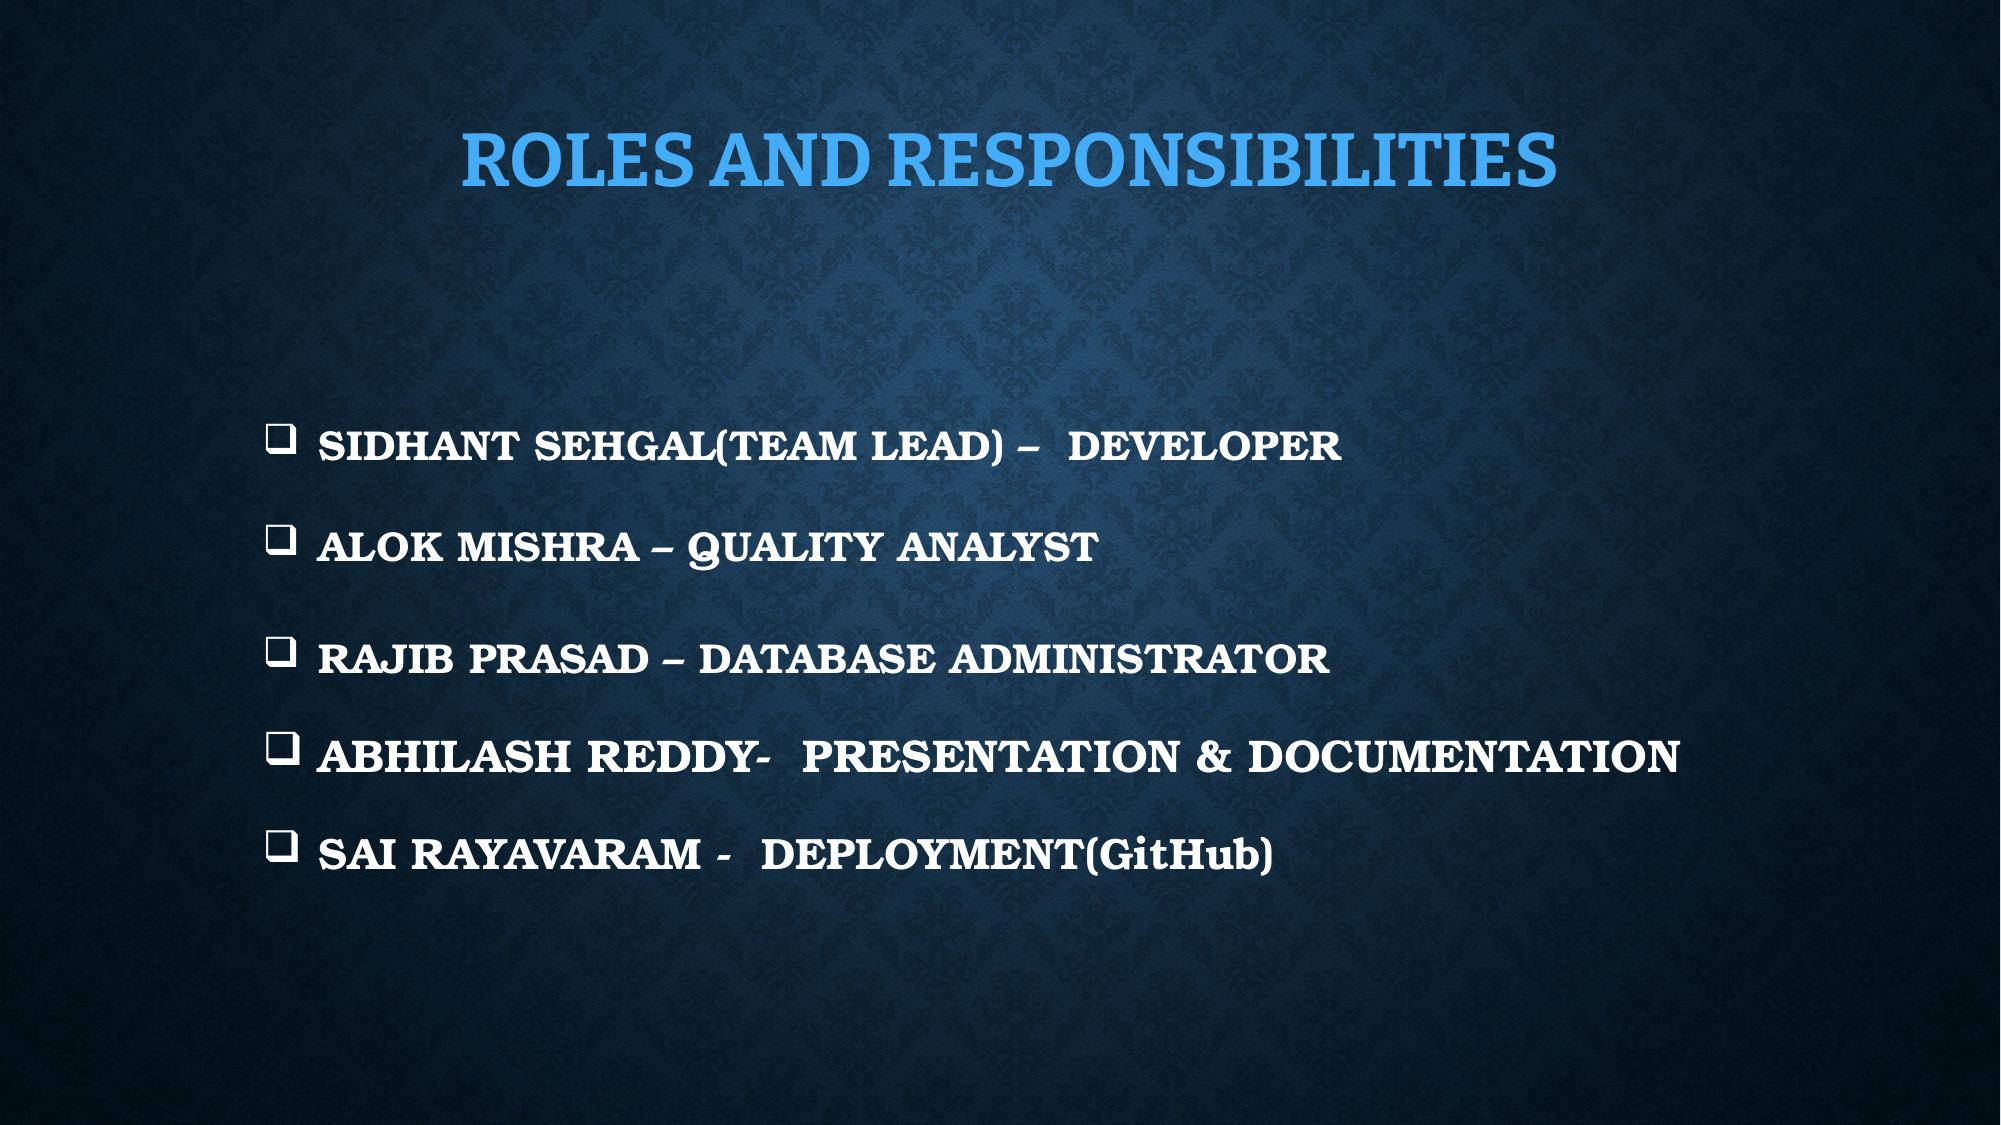

ROLES AND RESPONSIBILITIES
SIDHANT SEHGAL(Team Lead) –  DEVELOPER
ALOK MISHRA – QUALITY ANALYST
RAJIB PRASAD – DATABASE ADMINISTRATOR
ABHILASH REDDY-  PRESENTATION & DOCUMENTATION

SAI RAYAVARAM -  DEPLOYMENT(GitHub)